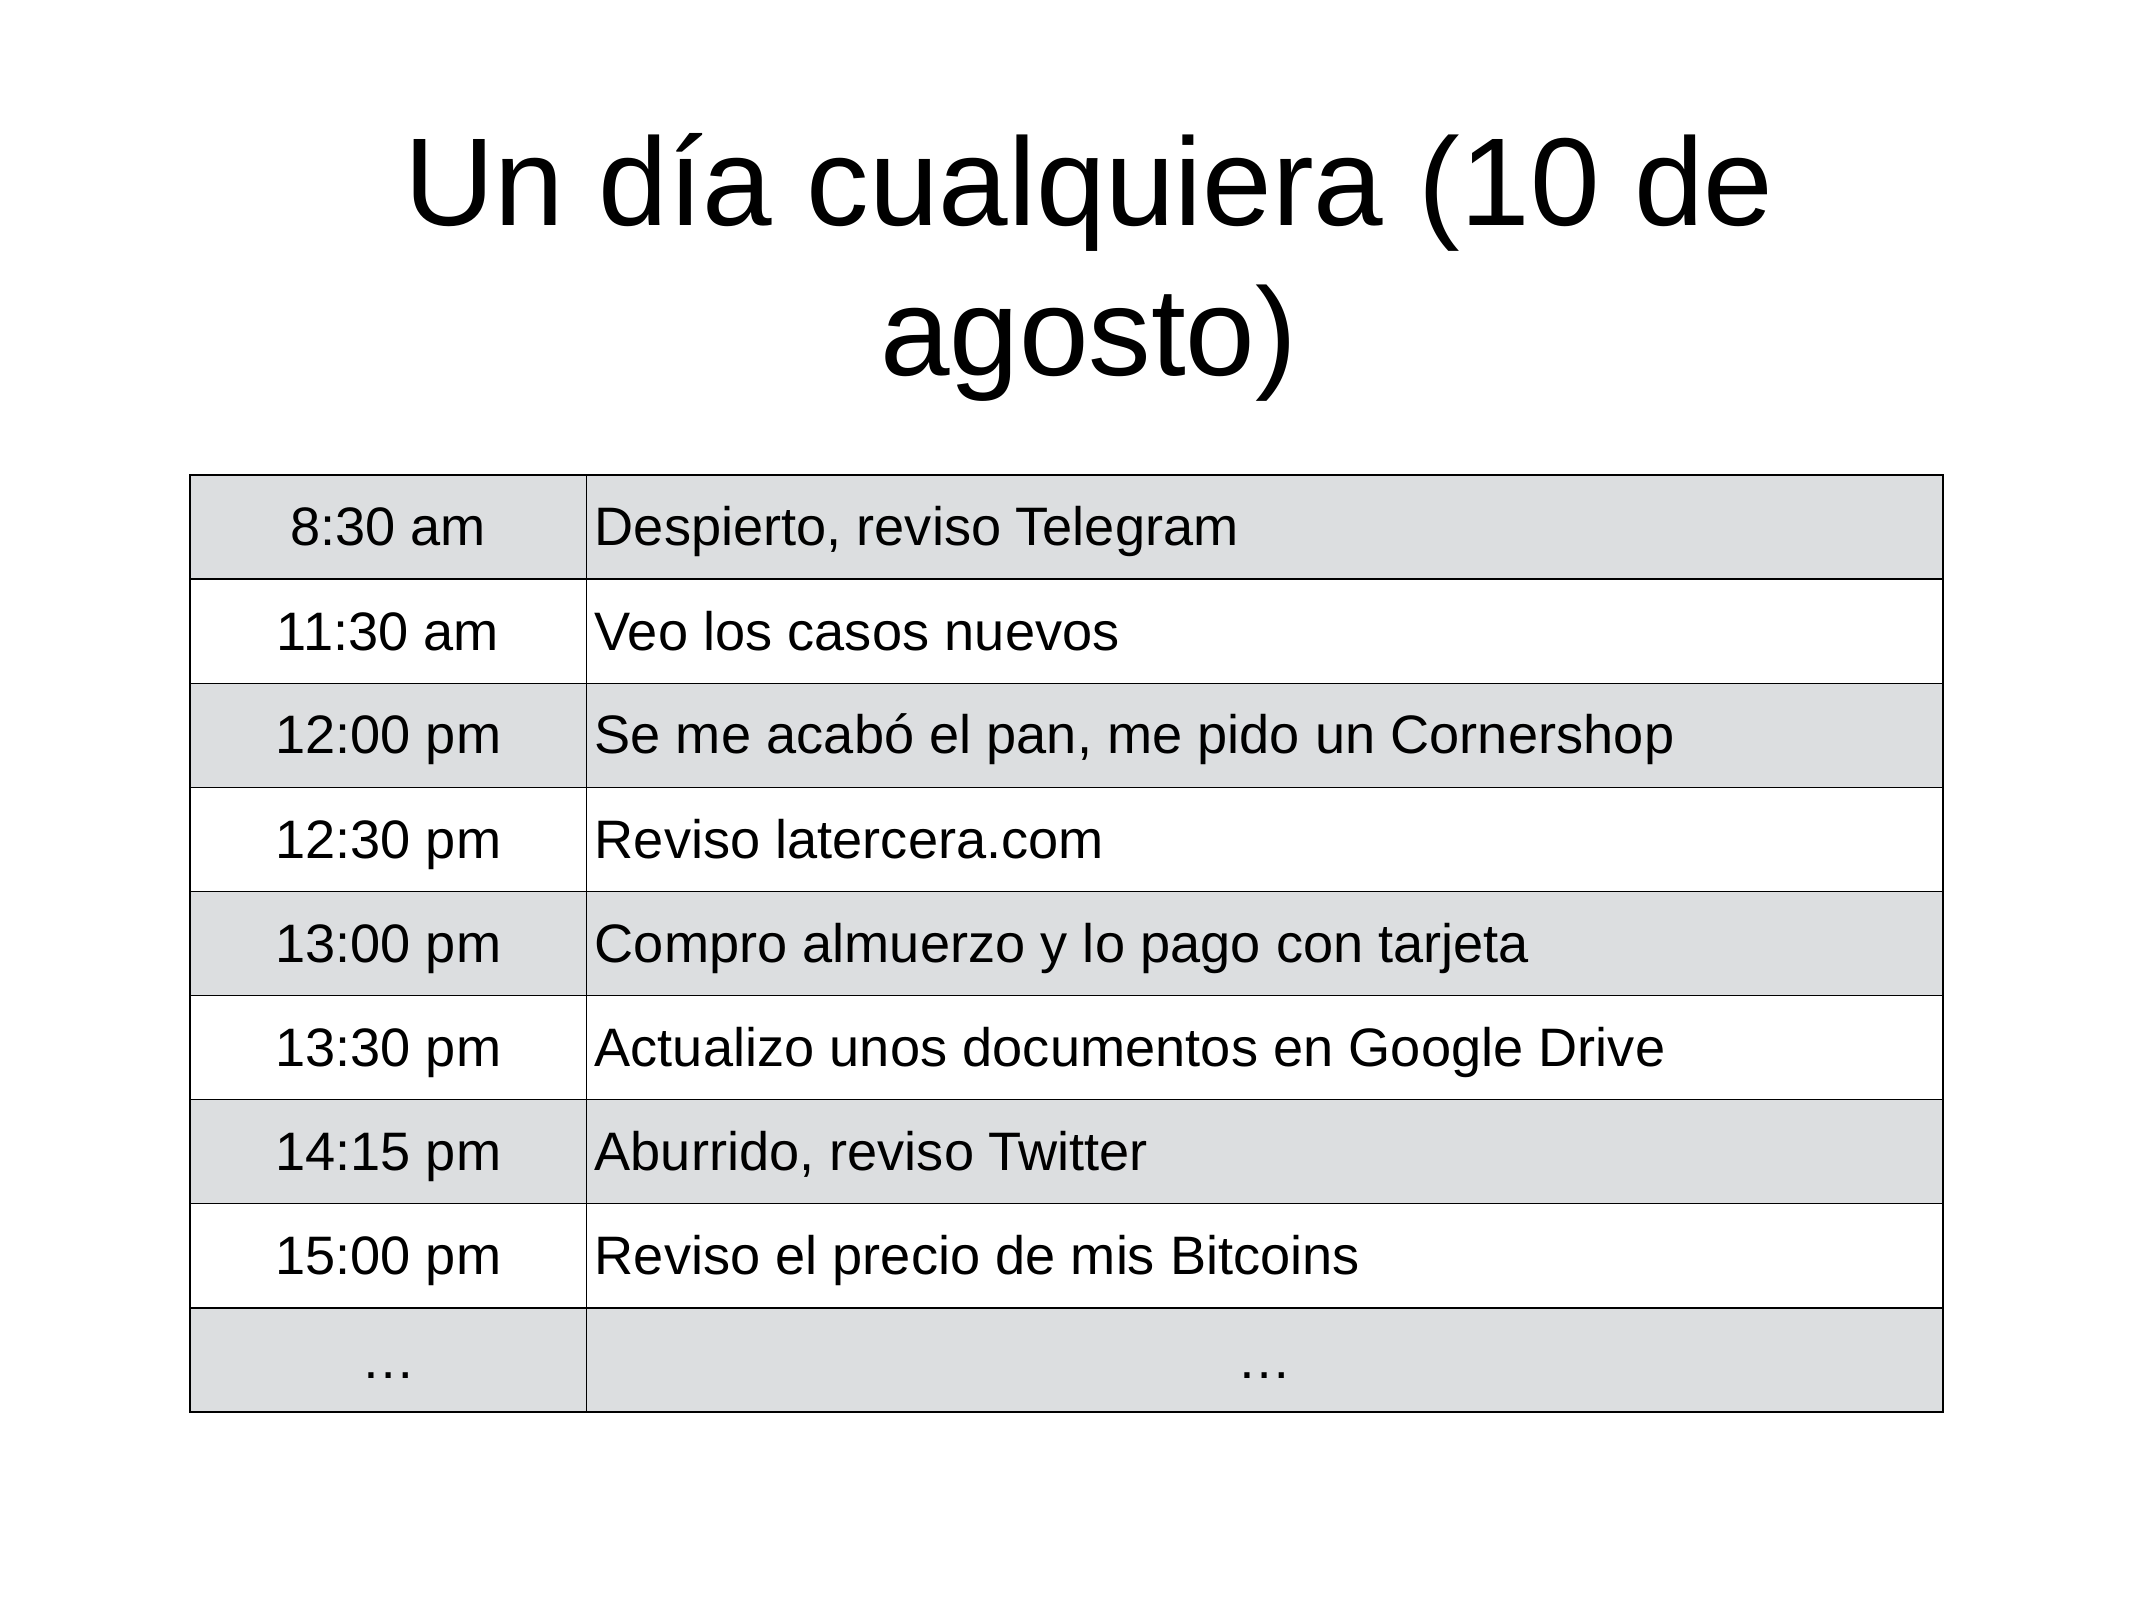

Un día cualquiera (10 de agosto)
| 8:30 am | Despierto, reviso Telegram |
| --- | --- |
| 11:30 am | Veo los casos nuevos |
| 12:00 pm | Se me acabó el pan, me pido un Cornershop |
| 12:30 pm | Reviso latercera.com |
| 13:00 pm | Compro almuerzo y lo pago con tarjeta |
| 13:30 pm | Actualizo unos documentos en Google Drive |
| 14:15 pm | Aburrido, reviso Twitter |
| 15:00 pm | Reviso el precio de mis Bitcoins |
| … | … |